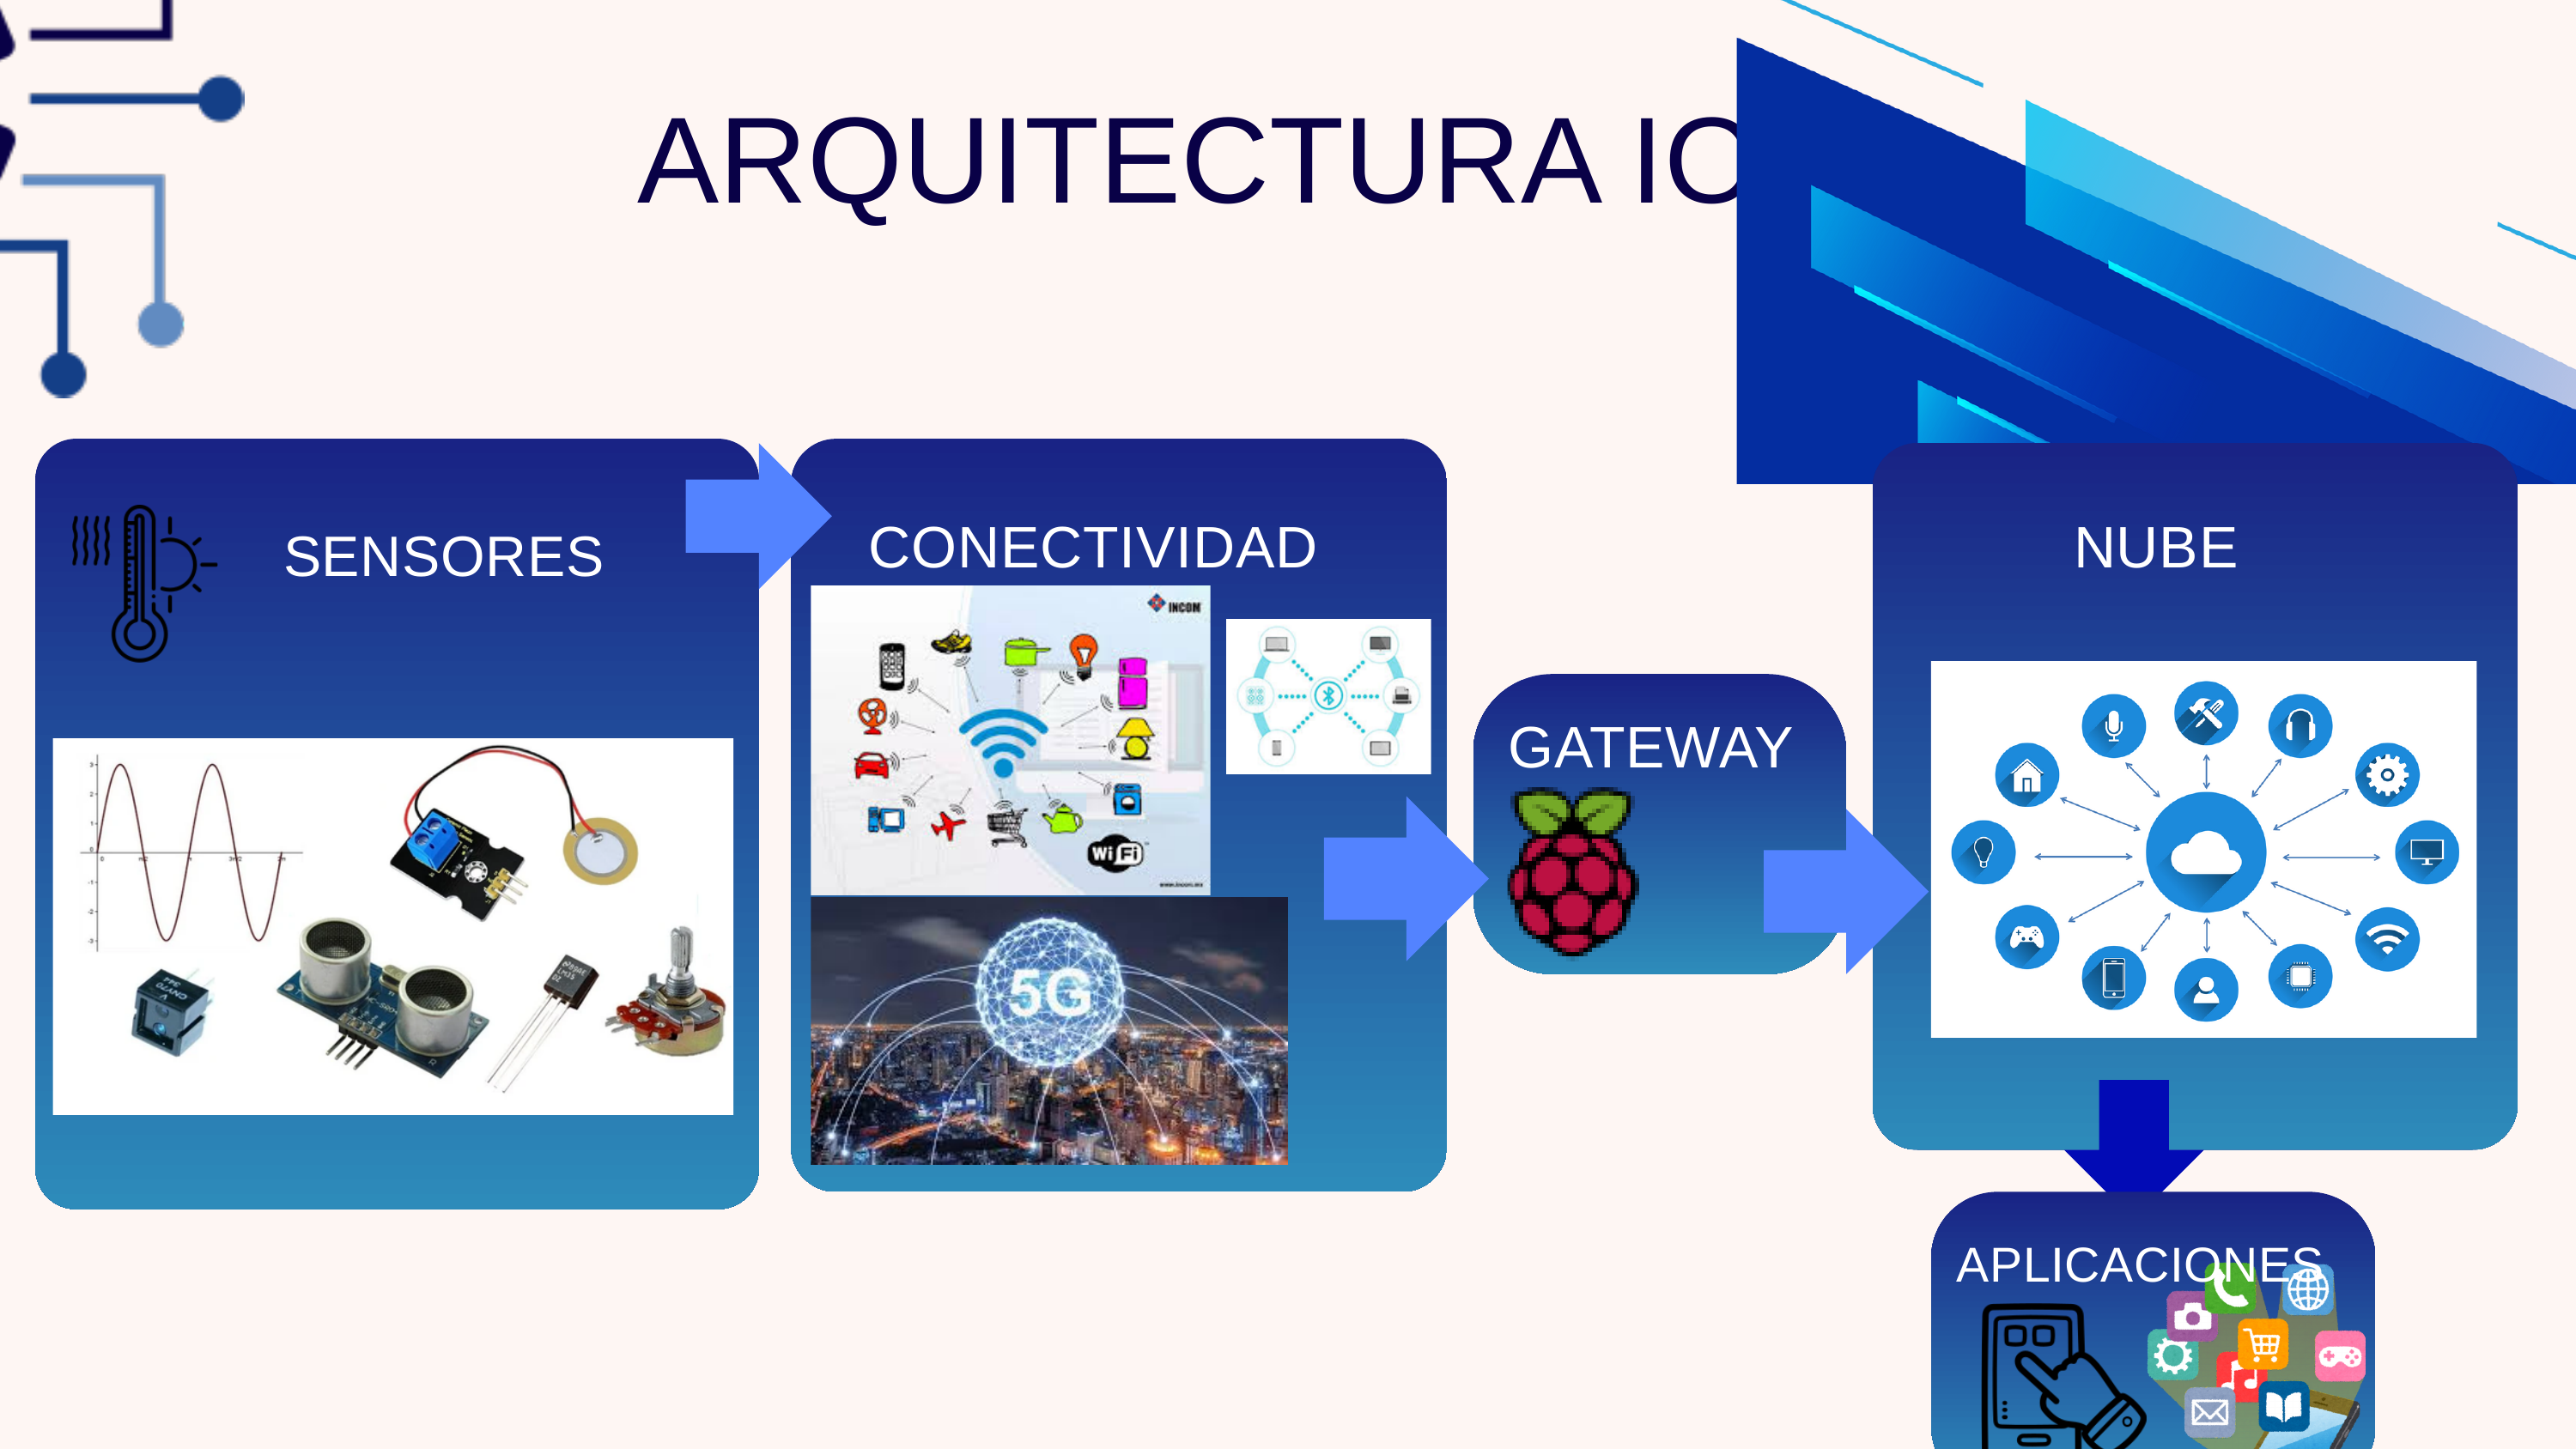

ARQUITECTURA IOT

        CONECTIVIDAD
               NUBE

           SENSORES

             GATEWAY

      APLICACIONES